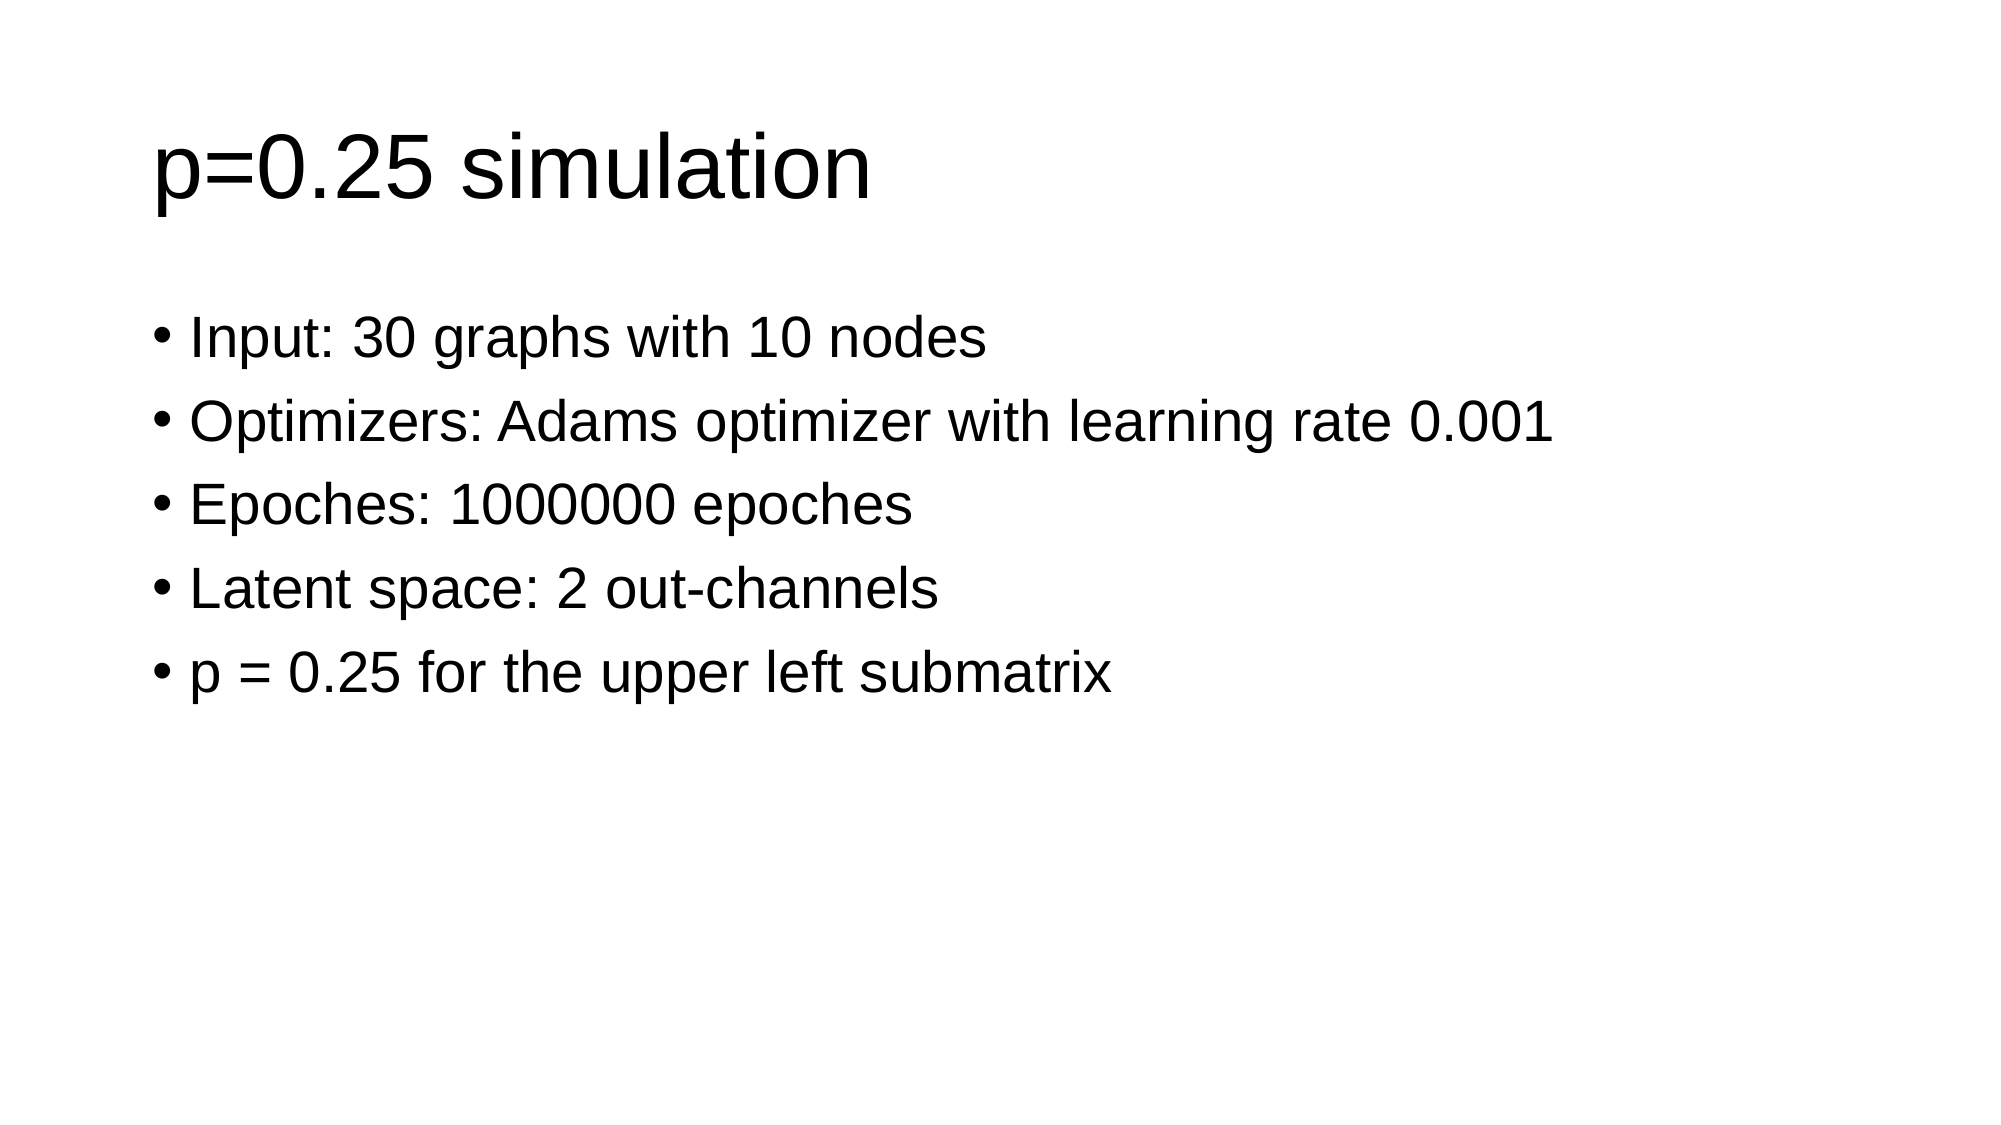

# p=0.25 simulation
Input: 30 graphs with 10 nodes
Optimizers: Adams optimizer with learning rate 0.001
Epoches: 1000000 epoches
Latent space: 2 out-channels
p = 0.25 for the upper left submatrix